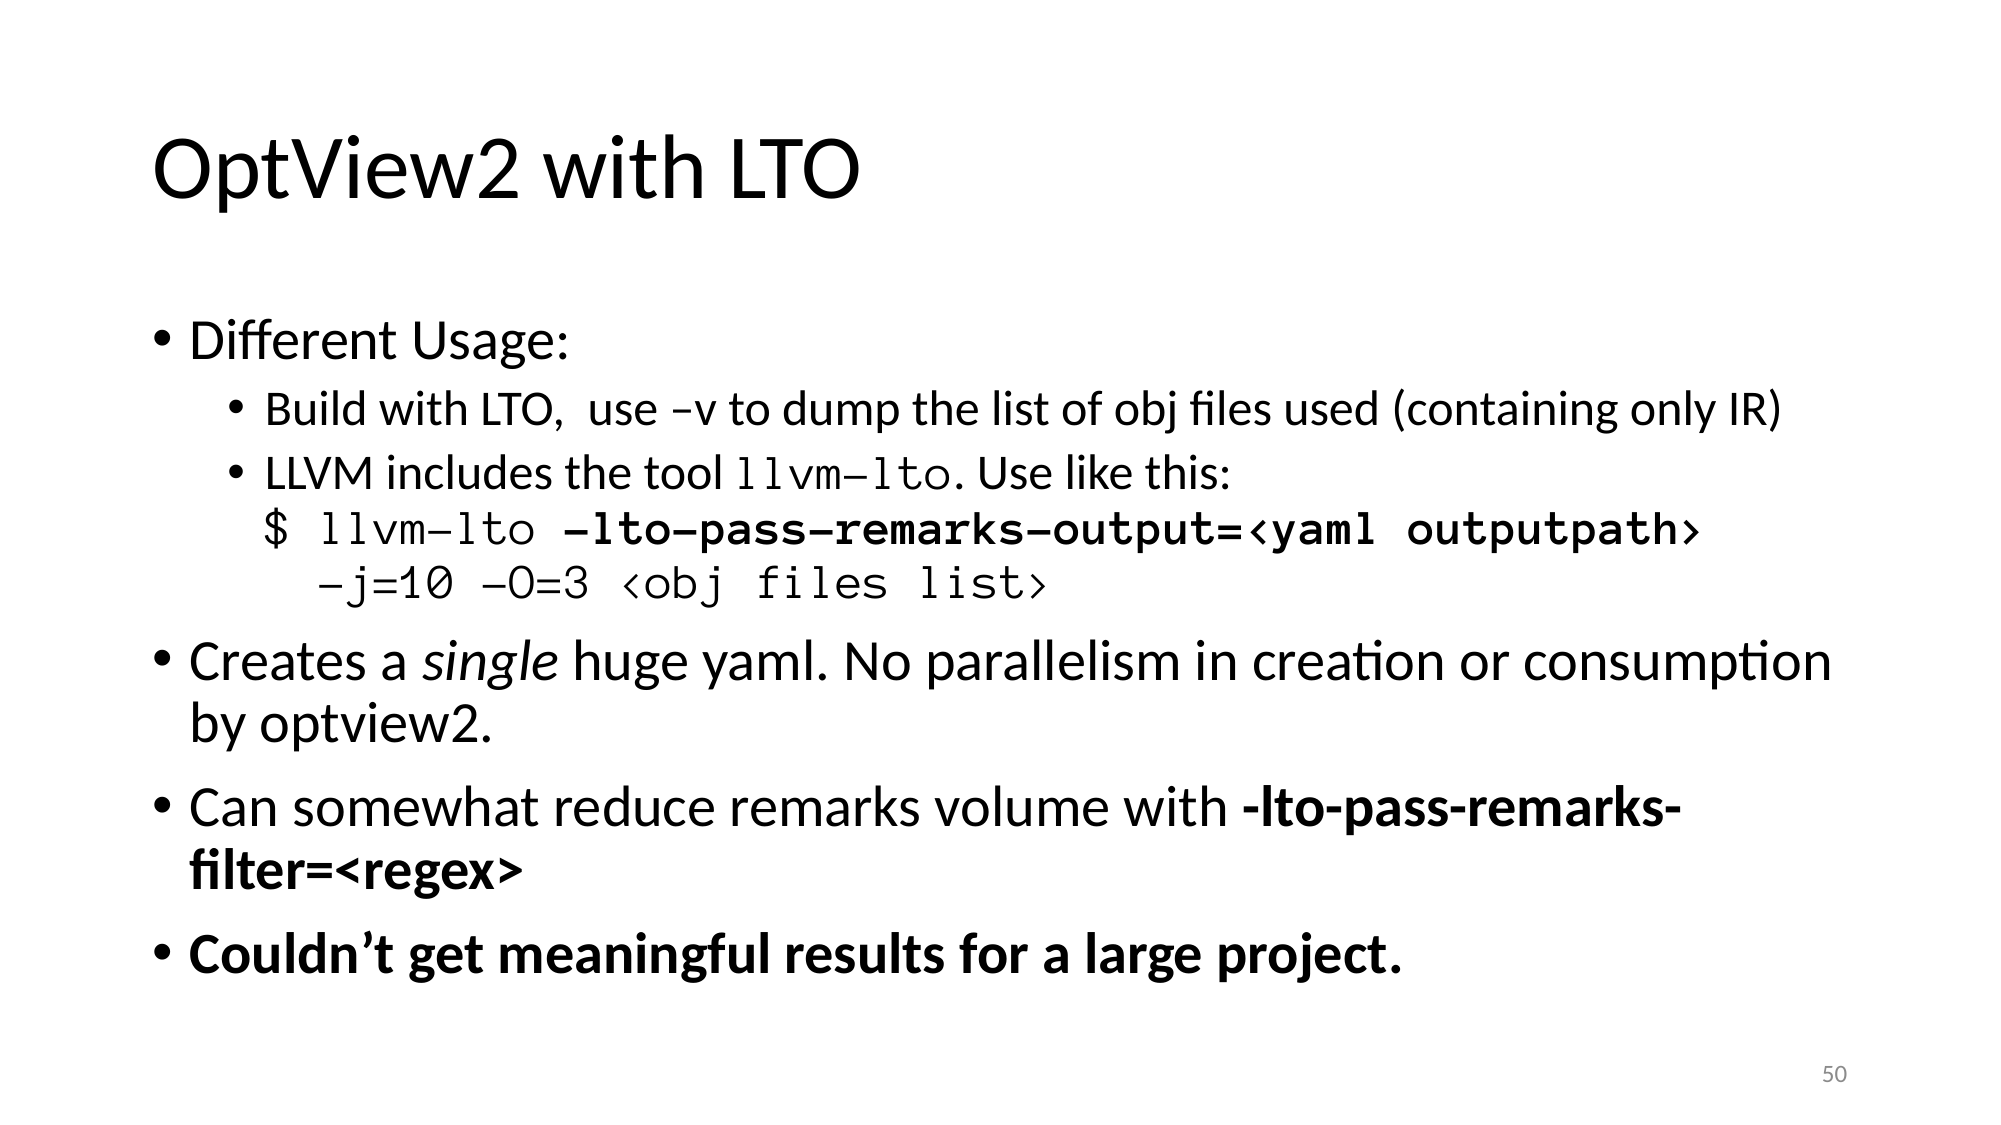

# OptView2 with LTO
Different Usage:
Build with LTO,  use –v to dump the list of obj files used (containing only IR)
LLVM includes the tool llvm-lto. Use like this:
$ llvm-lto -lto-pass-remarks-output=<yaml outputpath>
  -j=10 -O=3 <obj files list>
Creates a single huge yaml. No parallelism in creation or consumption by optview2.
Can somewhat reduce remarks volume with -lto-pass-remarks-filter=<regex>
Couldn’t get meaningful results for a large project.
50